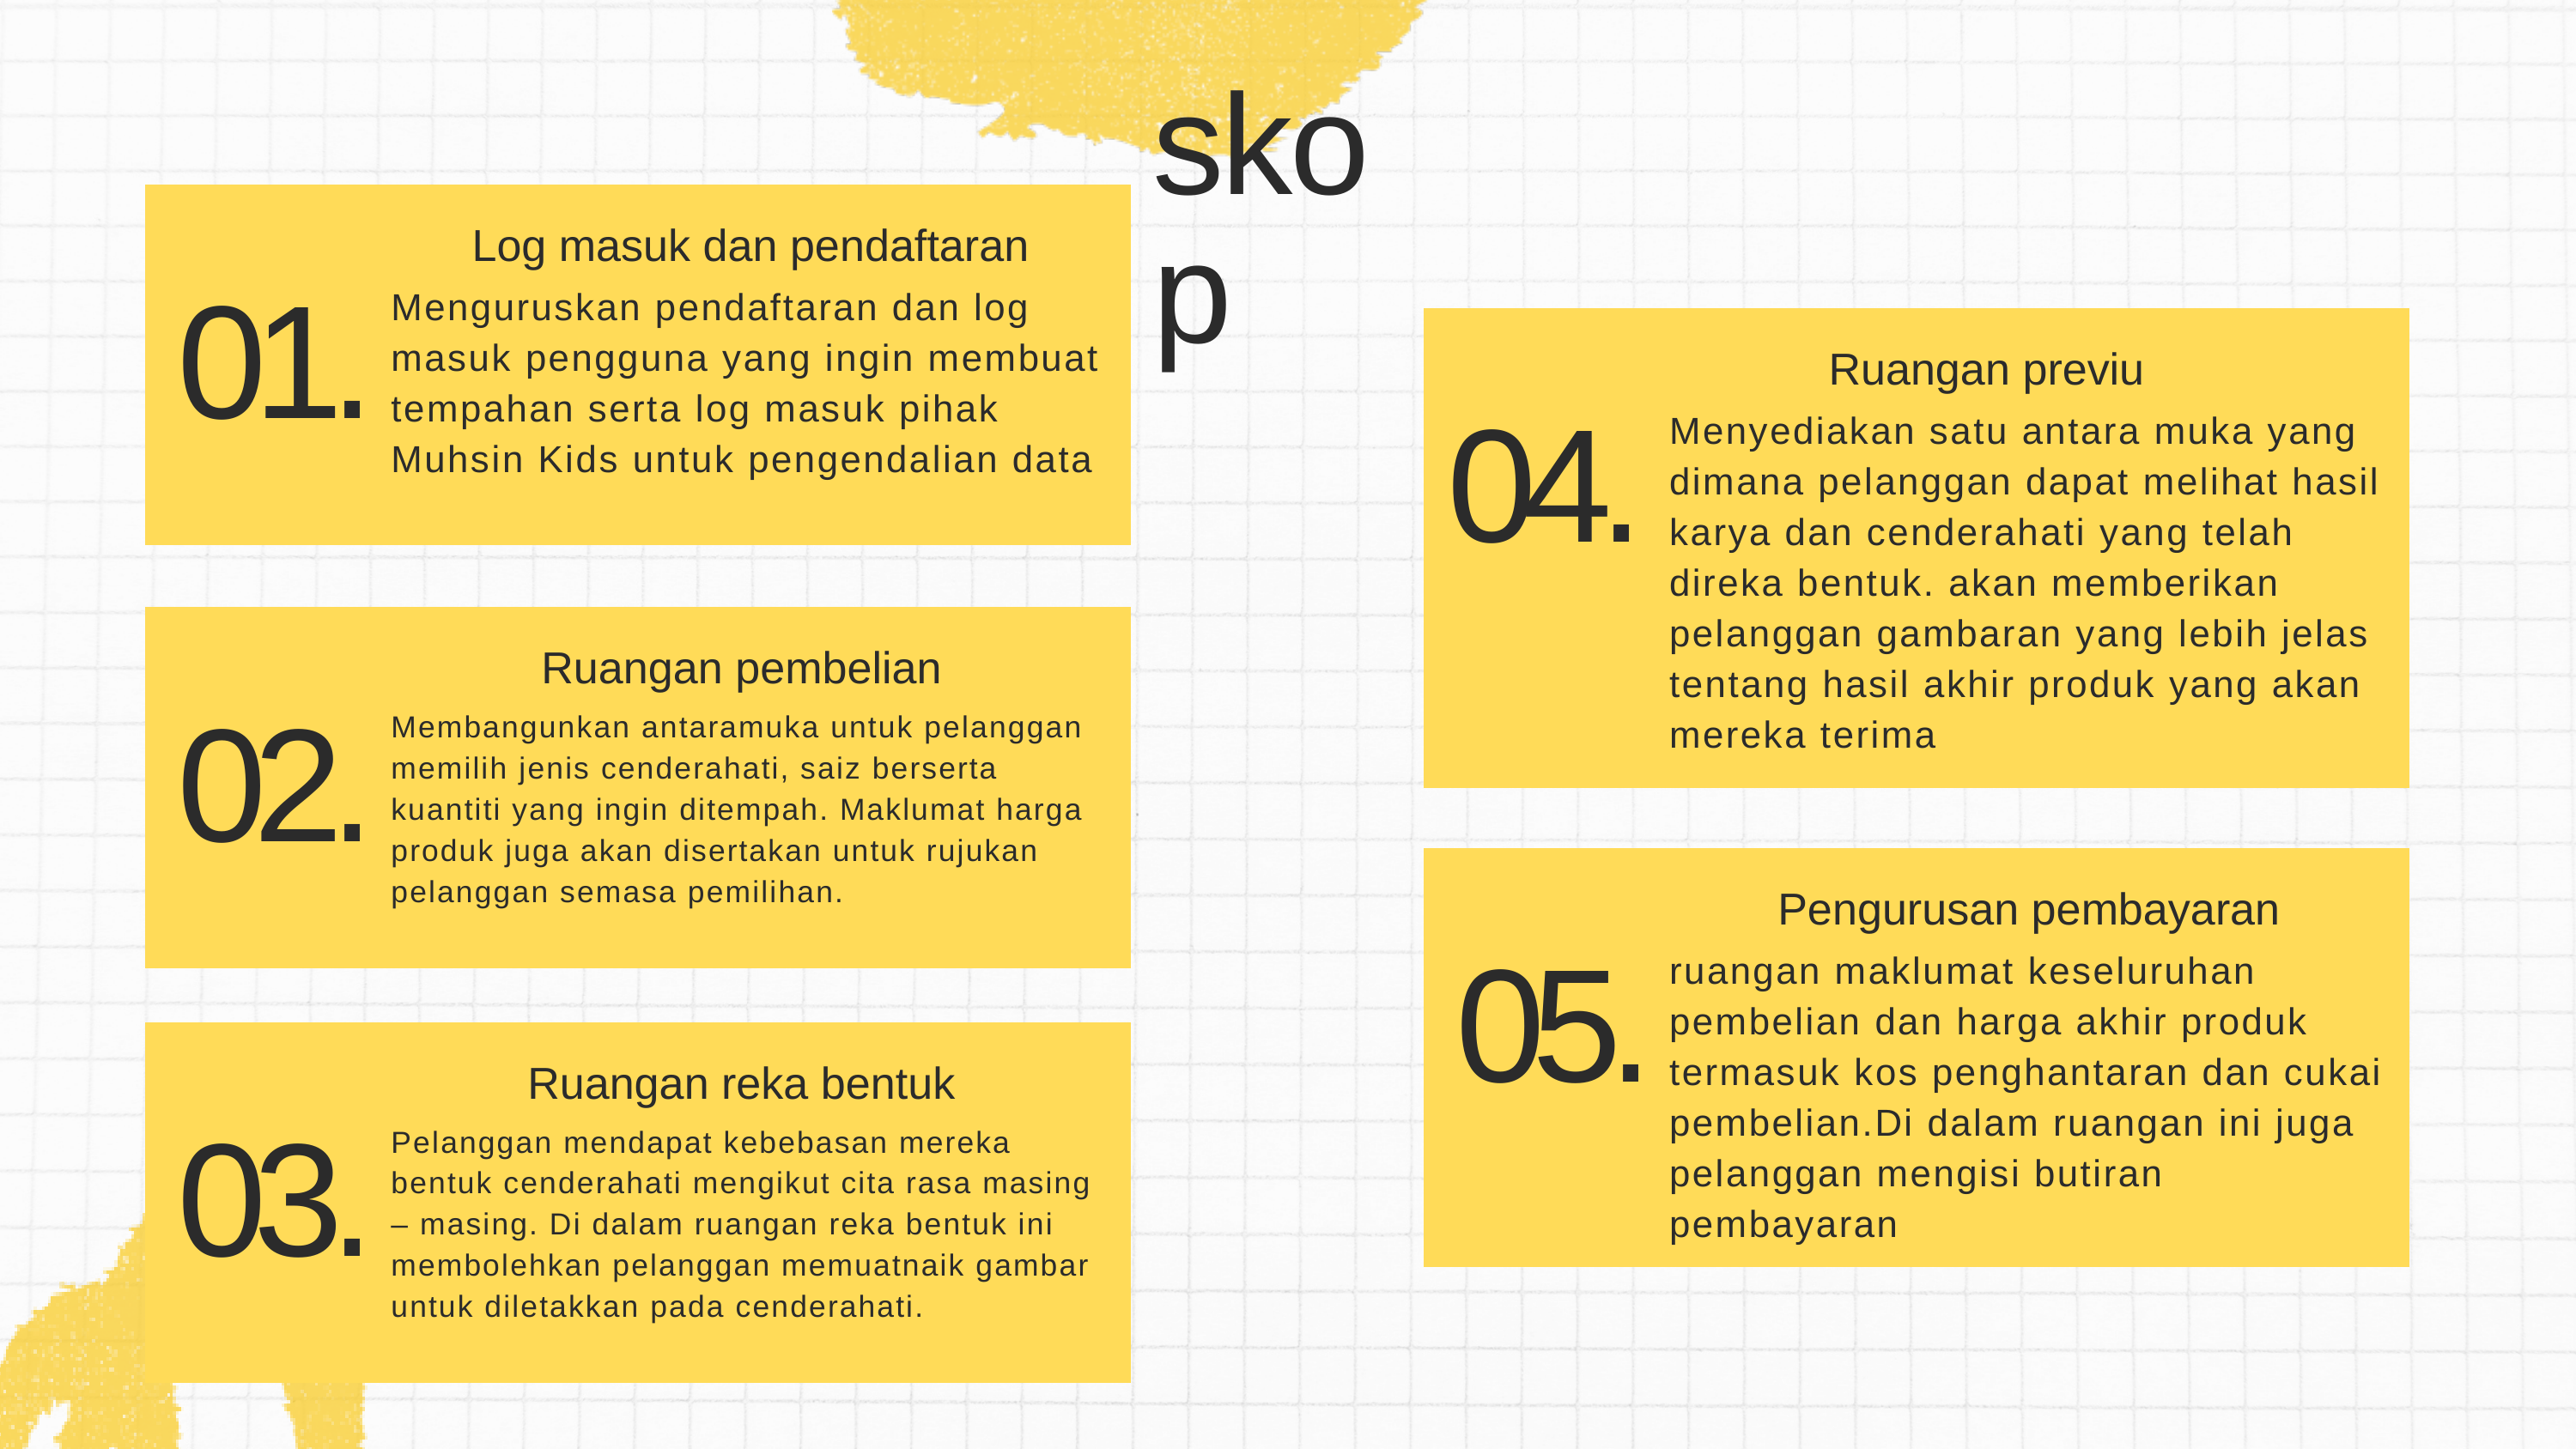

skop

Log masuk dan pendaftaran
Menguruskan pendaftaran dan log masuk pengguna yang ingin membuat tempahan serta log masuk pihak Muhsin Kids untuk pengendalian data
01.

Ruangan previu
Menyediakan satu antara muka yang dimana pelanggan dapat melihat hasil karya dan cenderahati yang telah direka bentuk. akan memberikan pelanggan gambaran yang lebih jelas tentang hasil akhir produk yang akan mereka terima
04.

Ruangan pembelian
Membangunkan antaramuka untuk pelanggan memilih jenis cenderahati, saiz berserta kuantiti yang ingin ditempah. Maklumat harga produk juga akan disertakan untuk rujukan pelanggan semasa pemilihan.
02.

Pengurusan pembayaran
ruangan maklumat keseluruhan pembelian dan harga akhir produk termasuk kos penghantaran dan cukai pembelian.Di dalam ruangan ini juga pelanggan mengisi butiran pembayaran
05.

Ruangan reka bentuk
Pelanggan mendapat kebebasan mereka bentuk cenderahati mengikut cita rasa masing – masing. Di dalam ruangan reka bentuk ini membolehkan pelanggan memuatnaik gambar untuk diletakkan pada cenderahati.
03.